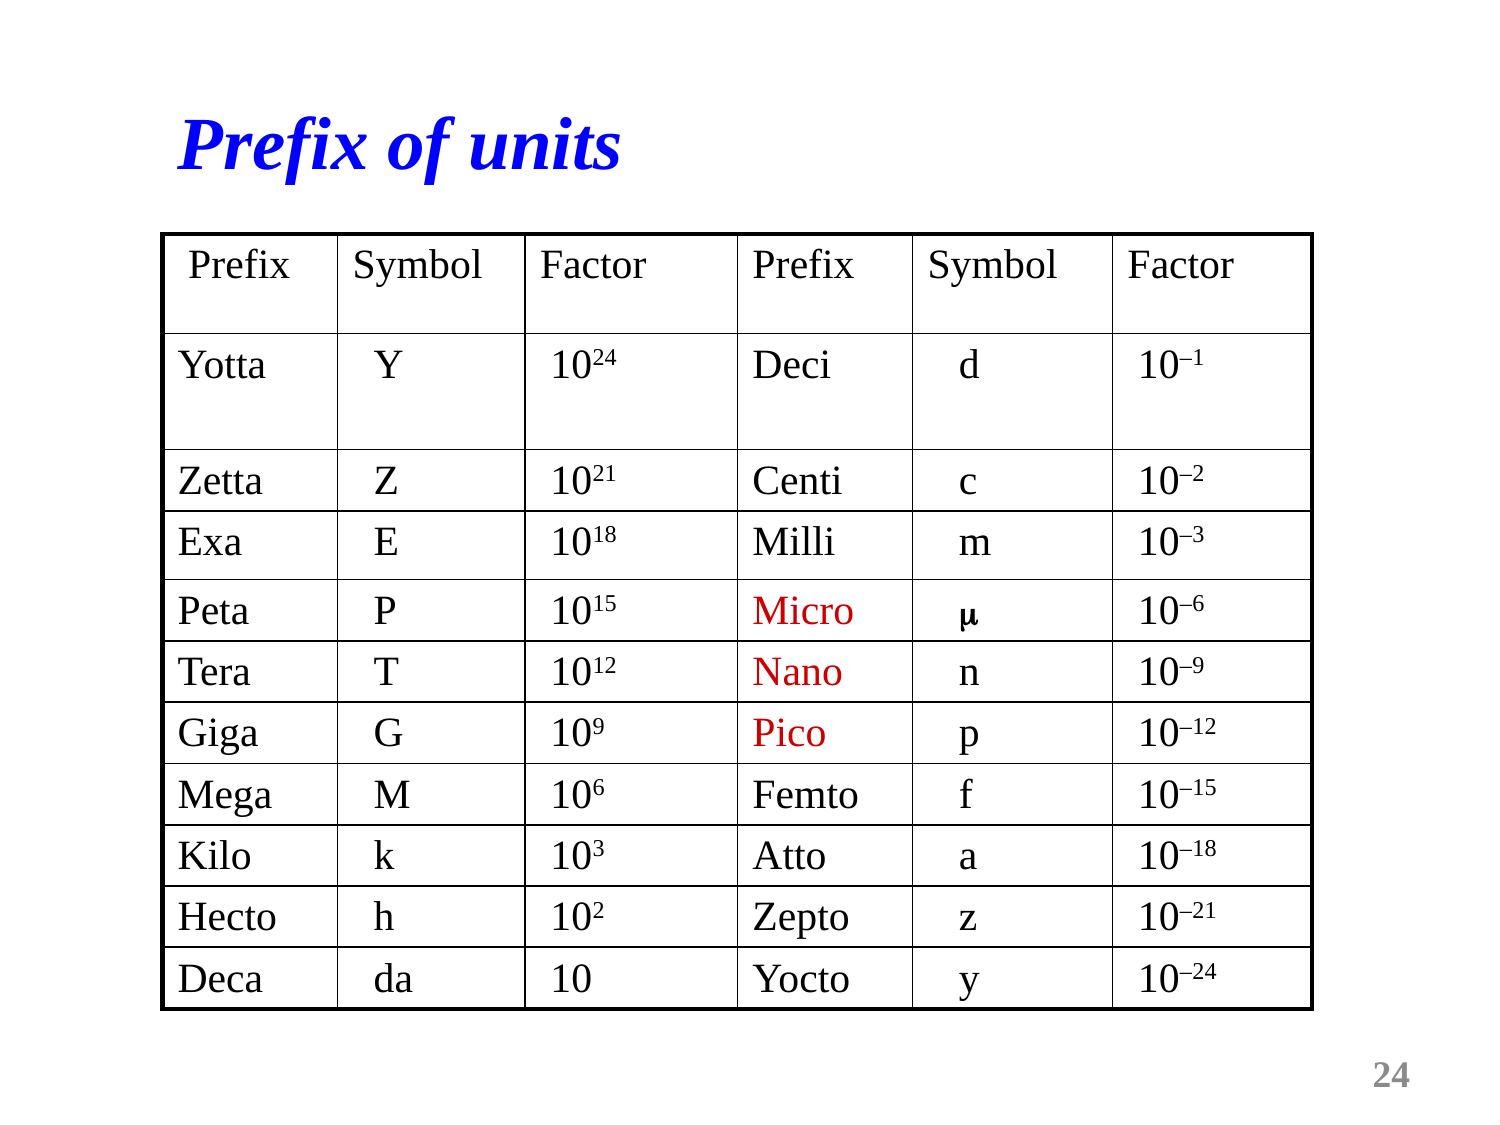

Prefix of units
| Prefix | Symbol | Factor | Prefix | Symbol | Factor |
| --- | --- | --- | --- | --- | --- |
| Yotta | Y | 1024 | Deci | d | 10–1 |
| Zetta | Z | 1021 | Centi | c | 10–2 |
| Exa | E | 1018 | Milli | m | 10–3 |
| Peta | P | 1015 | Micro | μ | 10–6 |
| Tera | T | 1012 | Nano | n | 10–9 |
| Giga | G | 109 | Pico | p | 10–12 |
| Mega | M | 106 | Femto | f | 10–15 |
| Kilo | k | 103 | Atto | a | 10–18 |
| Hecto | h | 102 | Zepto | z | 10–21 |
| Deca | da | 10 | Yocto | y | 10–24 |
24